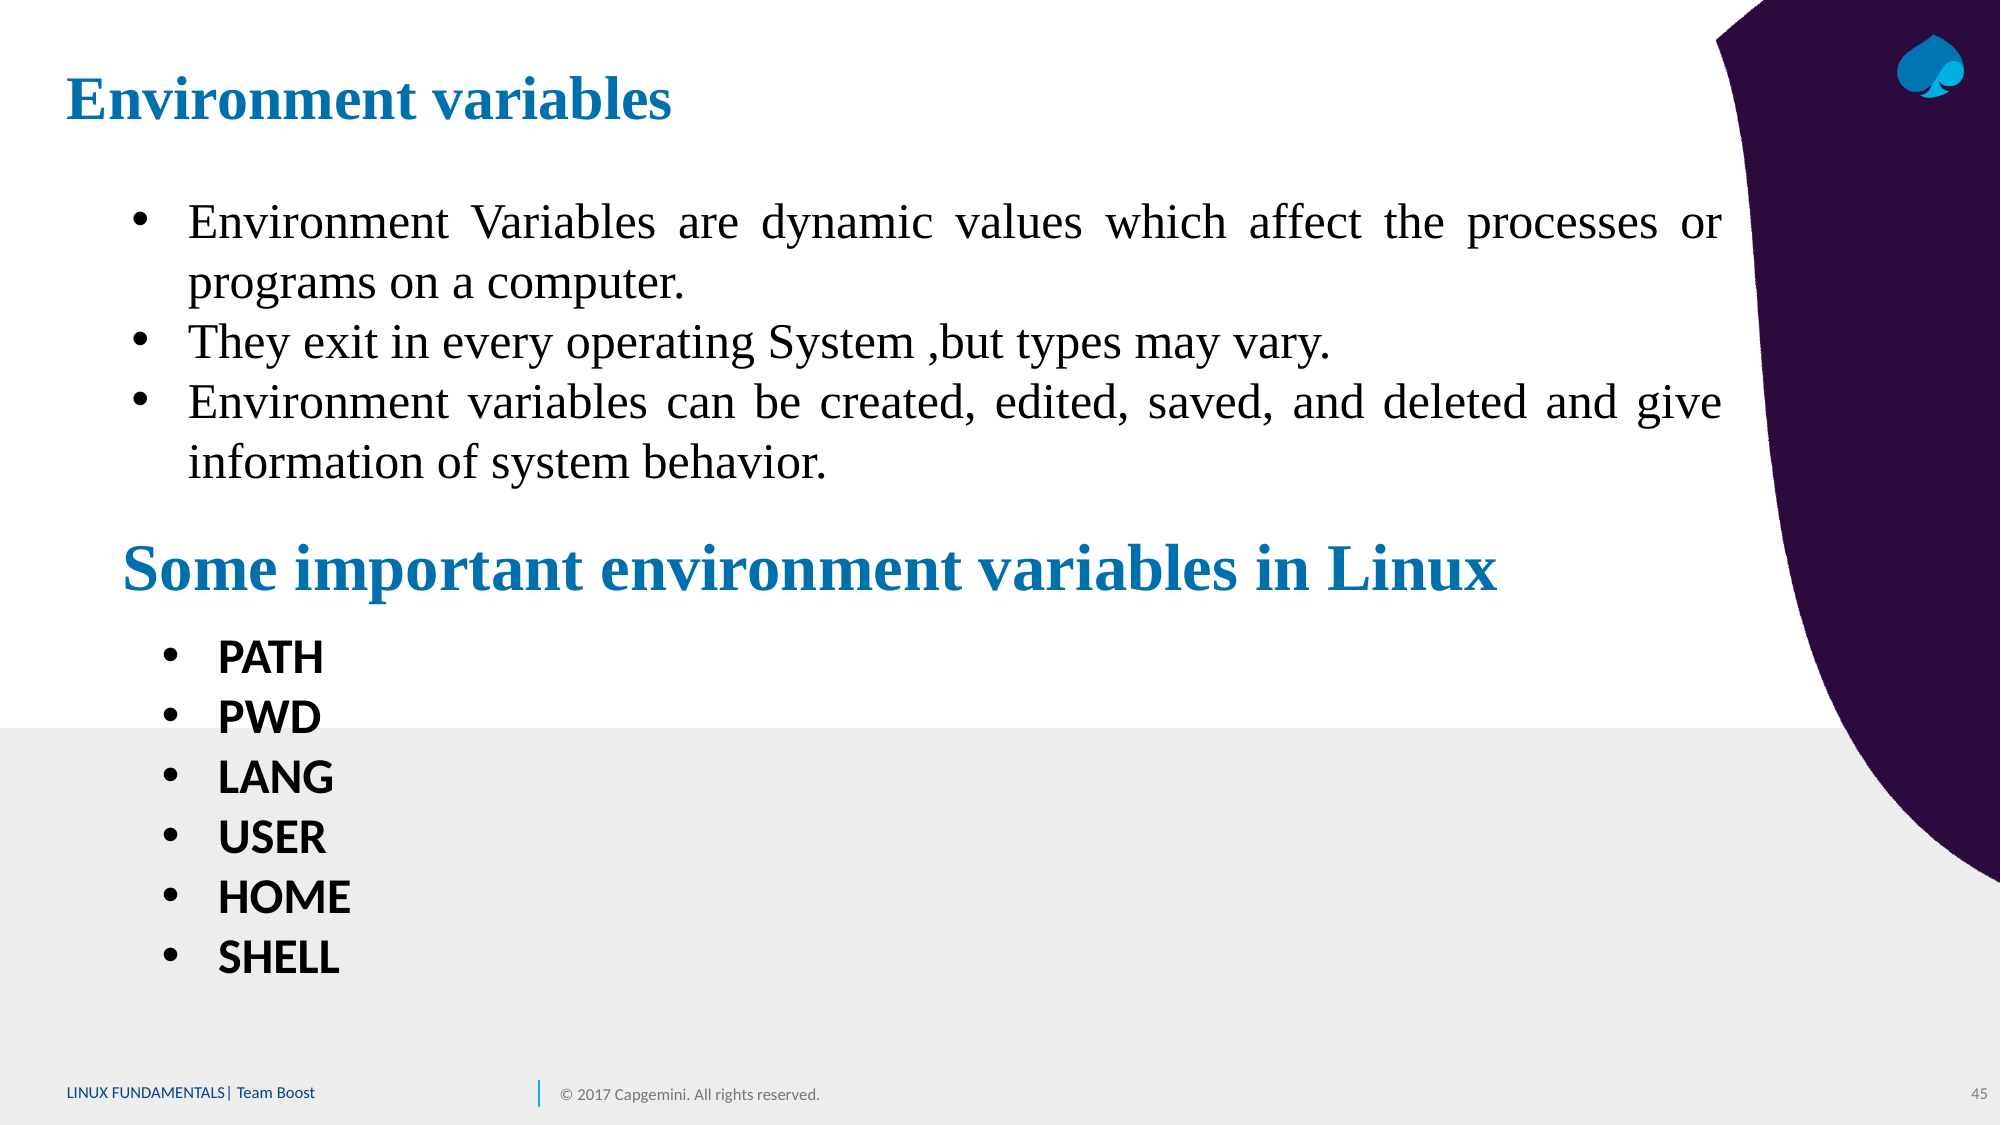

# Environment variables
Environment Variables are dynamic values which affect the processes or programs on a computer.
They exit in every operating System ,but types may vary.
Environment variables can be created, edited, saved, and deleted and give information of system behavior.
Some important environment variables in Linux
PATH
PWD
LANG
USER
HOME
SHELL